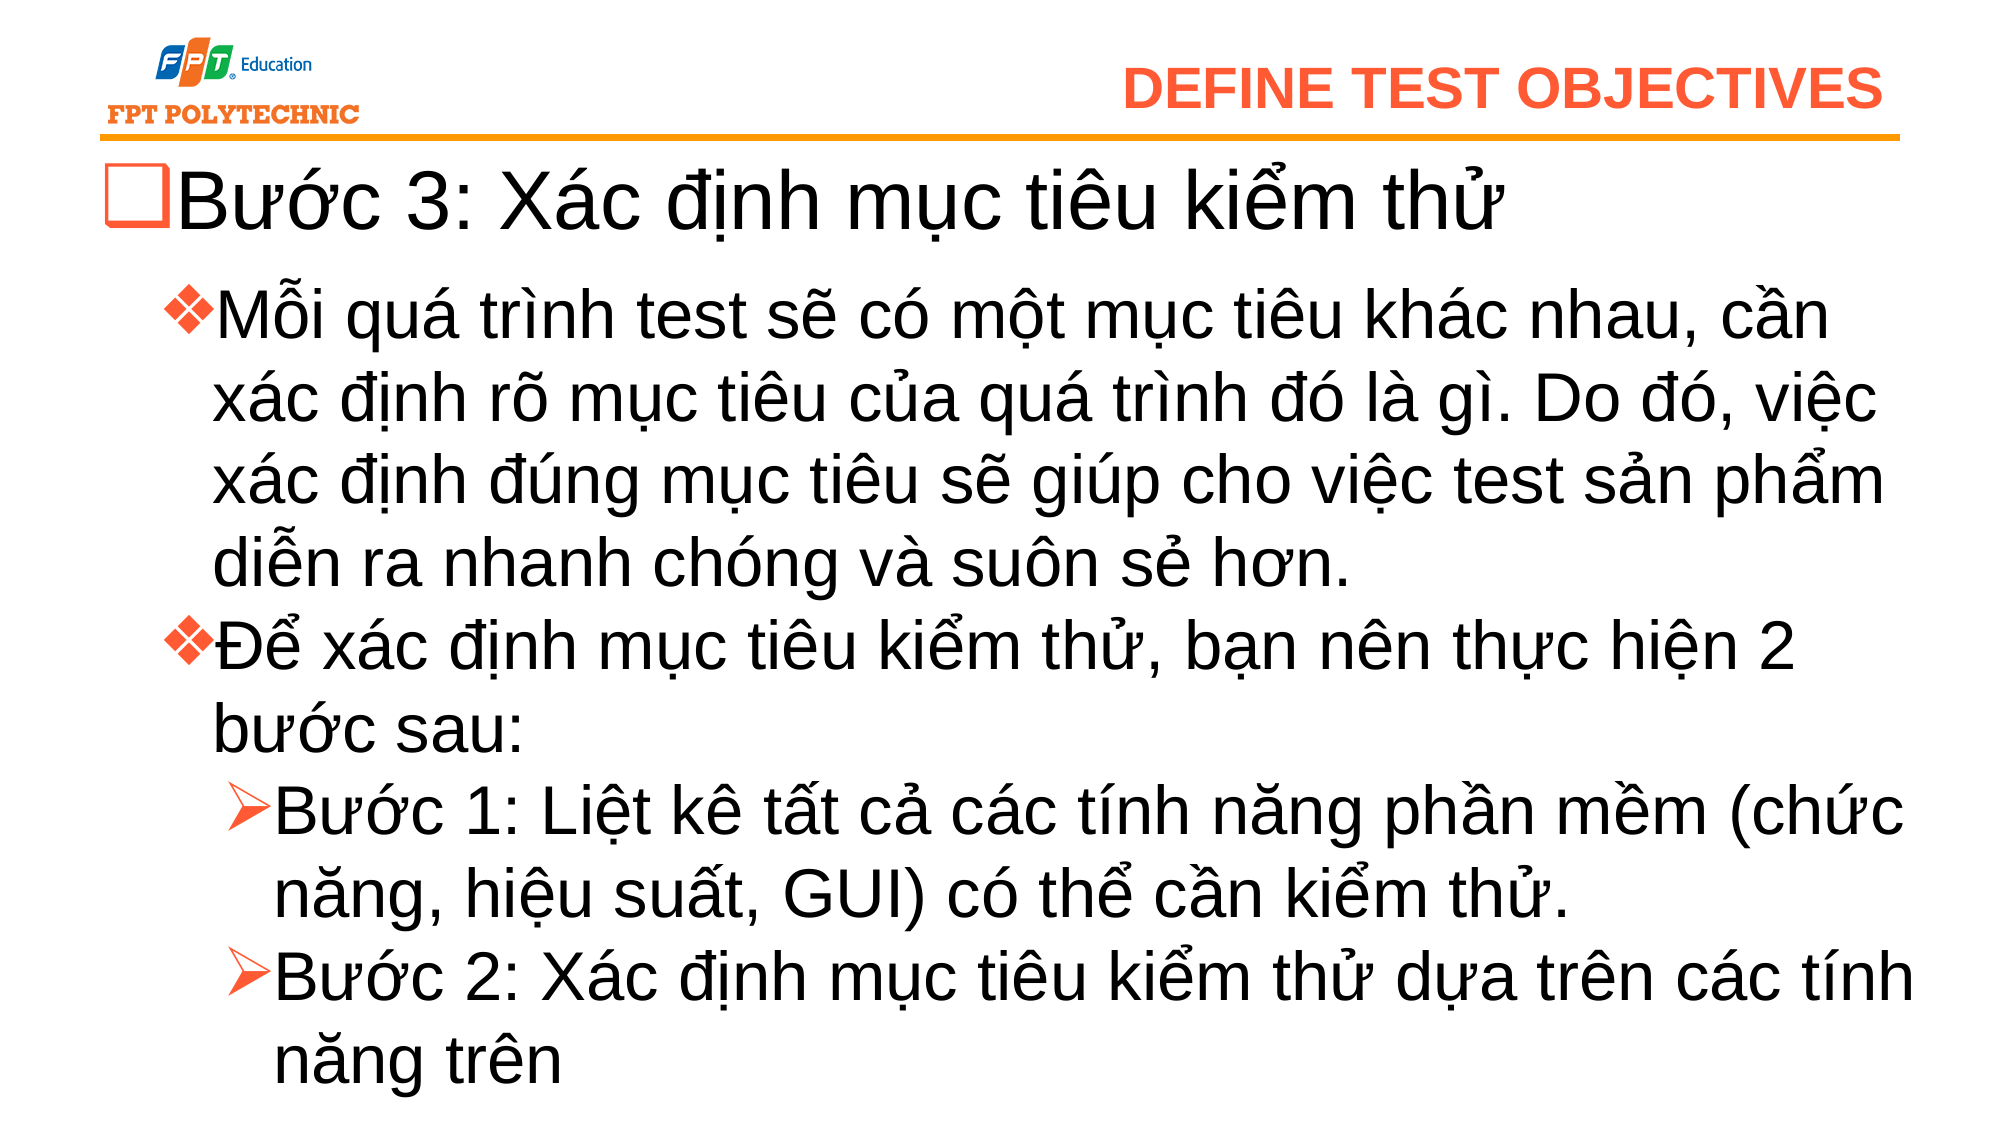

# define test objectives
Bước 3: Xác định mục tiêu kiểm thử
Mỗi quá trình test sẽ có một mục tiêu khác nhau, cần xác định rõ mục tiêu của quá trình đó là gì. Do đó, việc xác định đúng mục tiêu sẽ giúp cho việc test sản phẩm diễn ra nhanh chóng và suôn sẻ hơn.
Để xác định mục tiêu kiểm thử, bạn nên thực hiện 2 bước sau:
Bước 1: Liệt kê tất cả các tính năng phần mềm (chức năng, hiệu suất, GUI) có thể cần kiểm thử.
Bước 2: Xác định mục tiêu kiểm thử dựa trên các tính năng trên